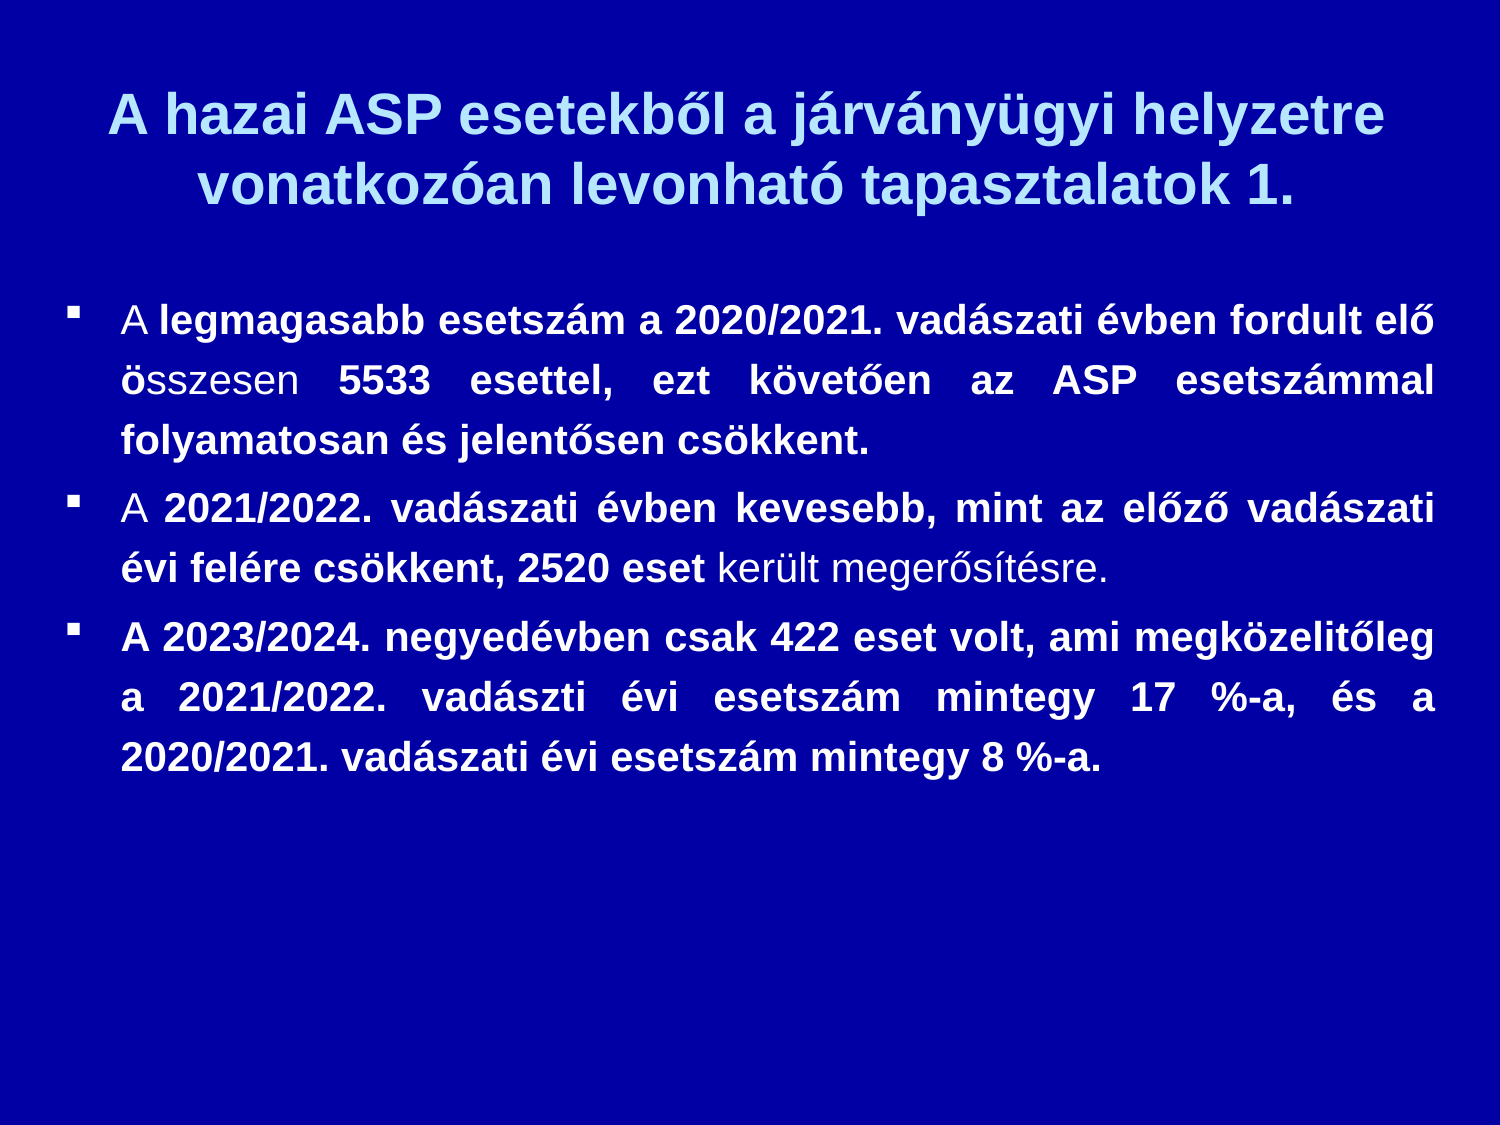

# A hazai ASP esetekből a járványügyi helyzetre vonatkozóan levonható tapasztalatok 1.
A legmagasabb esetszám a 2020/2021. vadászati évben fordult elő összesen 5533 esettel, ezt követően az ASP esetszámmal folyamatosan és jelentősen csökkent.
A 2021/2022. vadászati évben kevesebb, mint az előző vadászati évi felére csökkent, 2520 eset került megerősítésre.
A 2023/2024. negyedévben csak 422 eset volt, ami megközelitőleg a 2021/2022. vadászti évi esetszám mintegy 17 %-a, és a 2020/2021. vadászati évi esetszám mintegy 8 %-a.